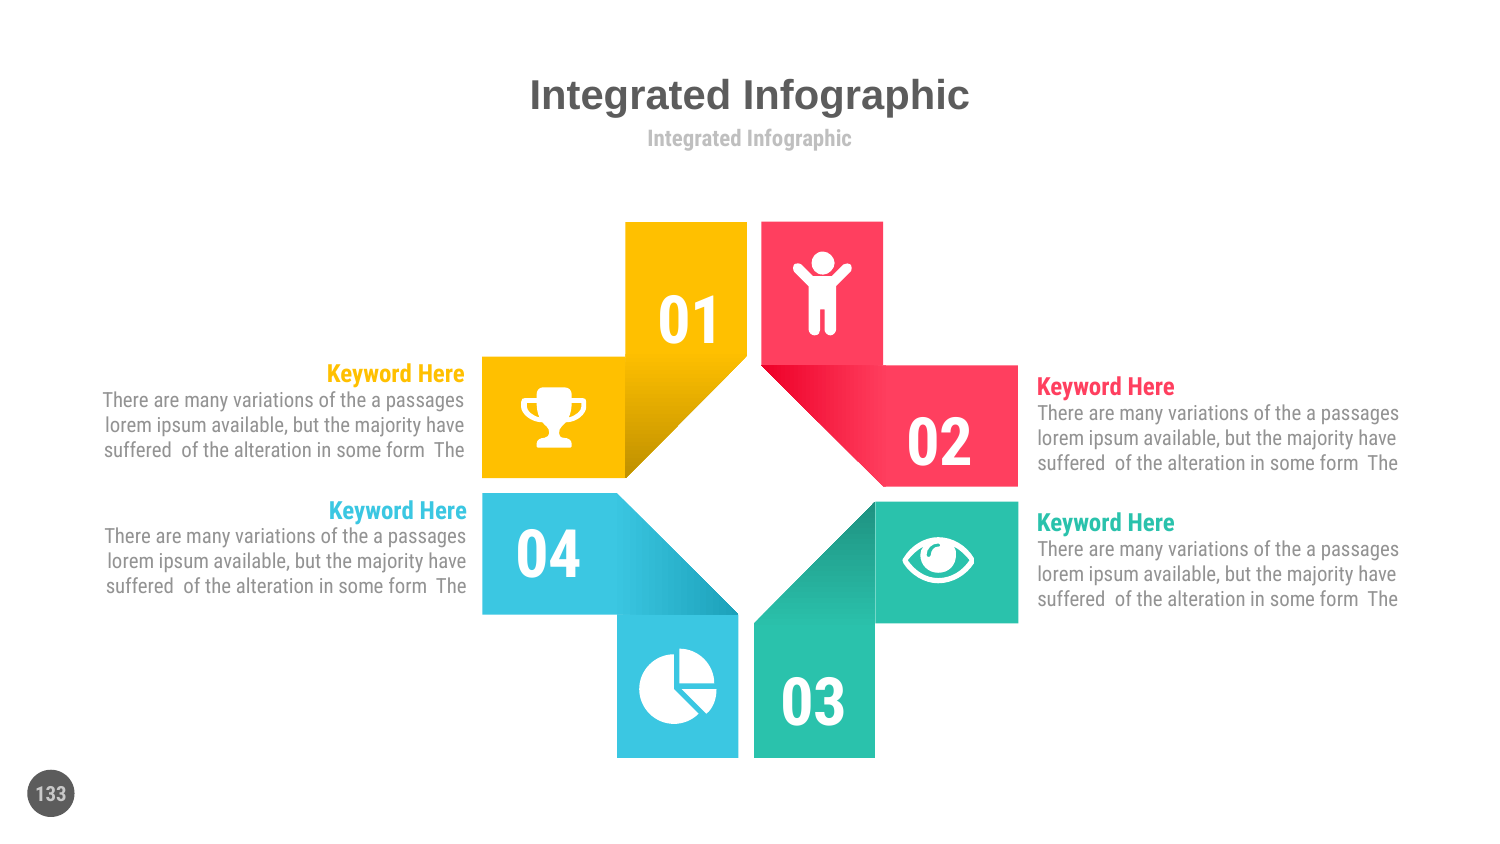

# Integrated Infographic
Integrated Infographic

01

Keyword Here
There are many variations of the a passages lorem ipsum available, but the majority have suffered  of the alteration in some form  The

Keyword Here
There are many variations of the a passages lorem ipsum available, but the majority have suffered  of the alteration in some form  The

02

Keyword Here
There are many variations of the a passages lorem ipsum available, but the majority have suffered  of the alteration in some form  The

Keyword Here
There are many variations of the a passages lorem ipsum available, but the majority have suffered  of the alteration in some form  The
04

03
133